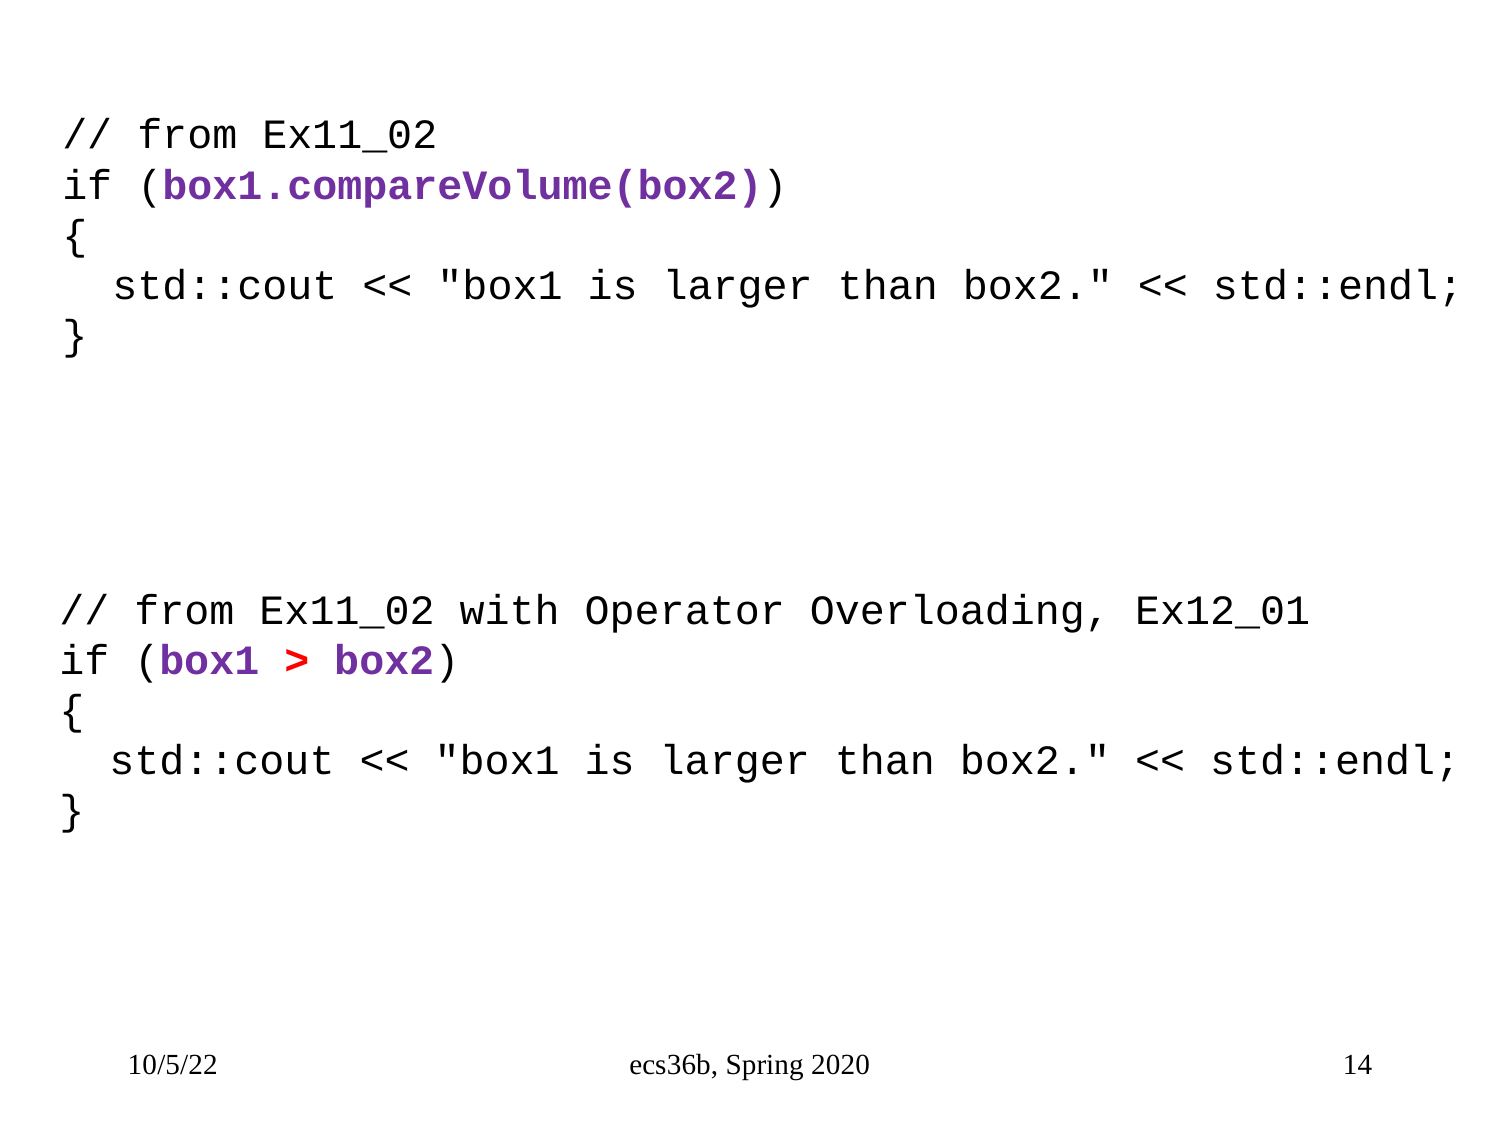

// from Ex11_02
if (box1.compareVolume(box2))
{
  std::cout << "box1 is larger than box2." << std::endl;
}
// from Ex11_02 with Operator Overloading, Ex12_01
if (box1 > box2)
{
  std::cout << "box1 is larger than box2." << std::endl;
}
10/5/22
ecs36b, Spring 2020
14